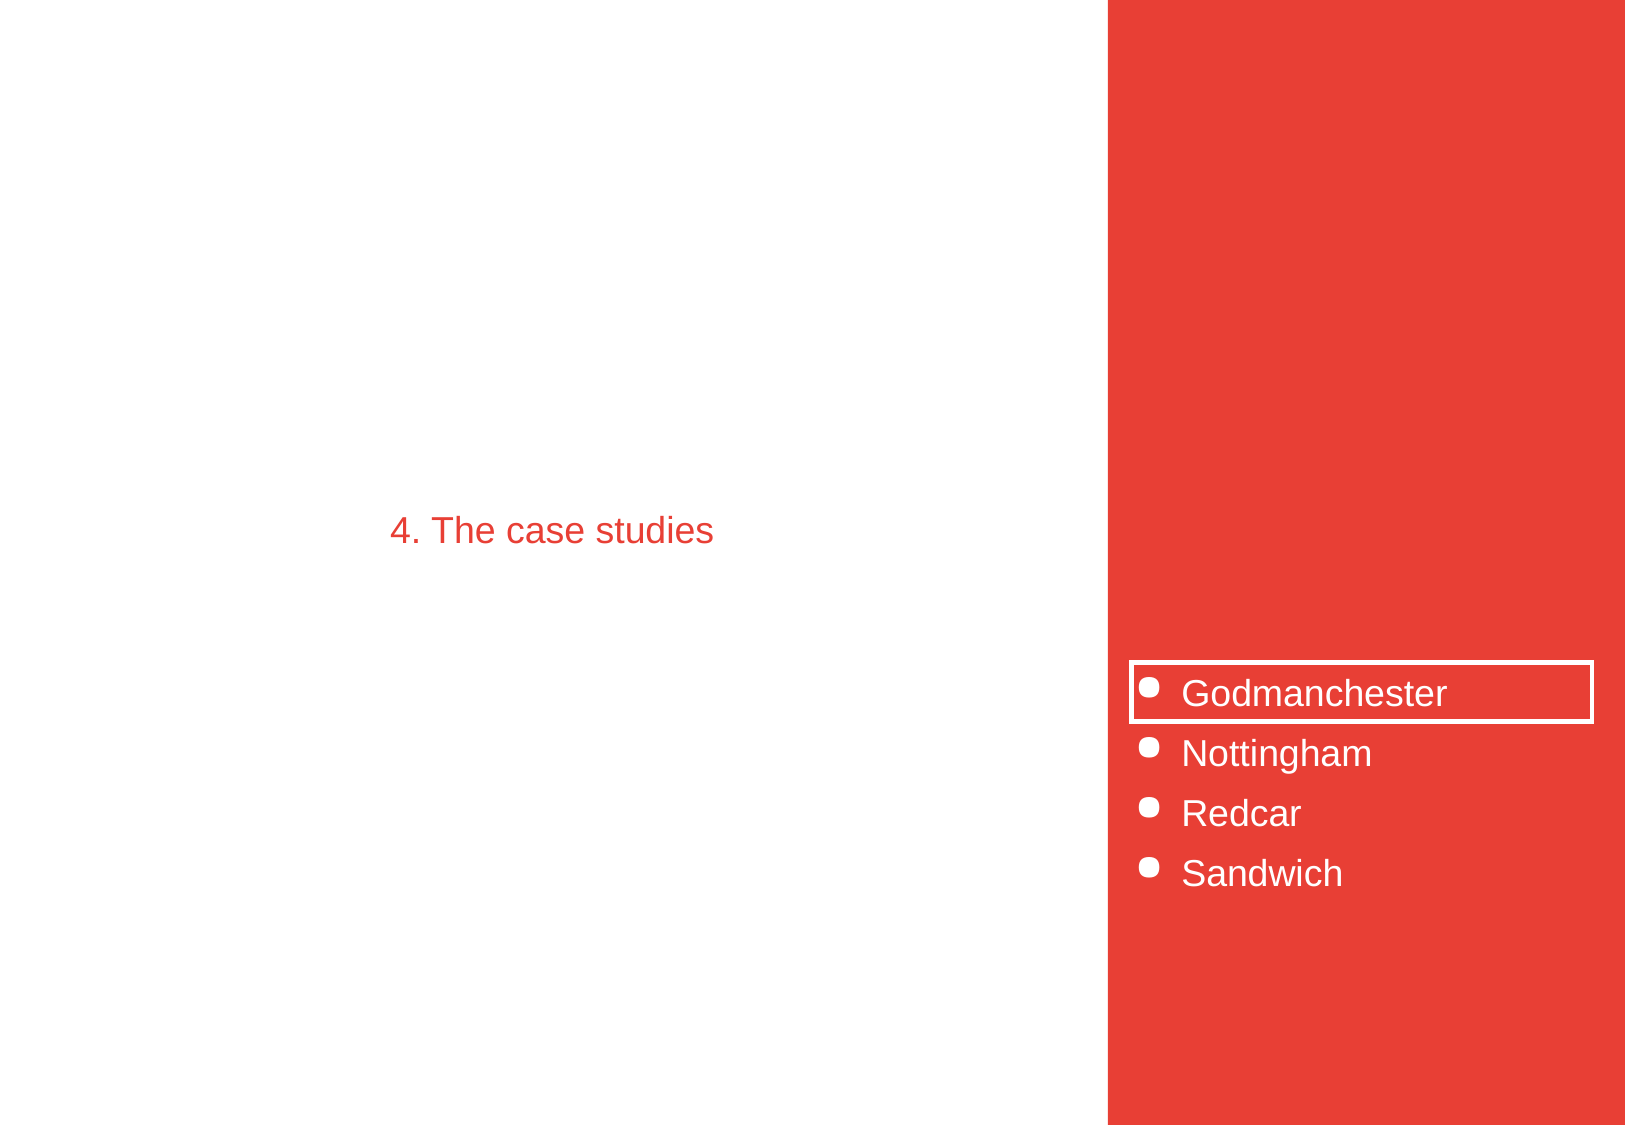

# 4. The case studies
Godmanchester
Nottingham
Redcar
Sandwich